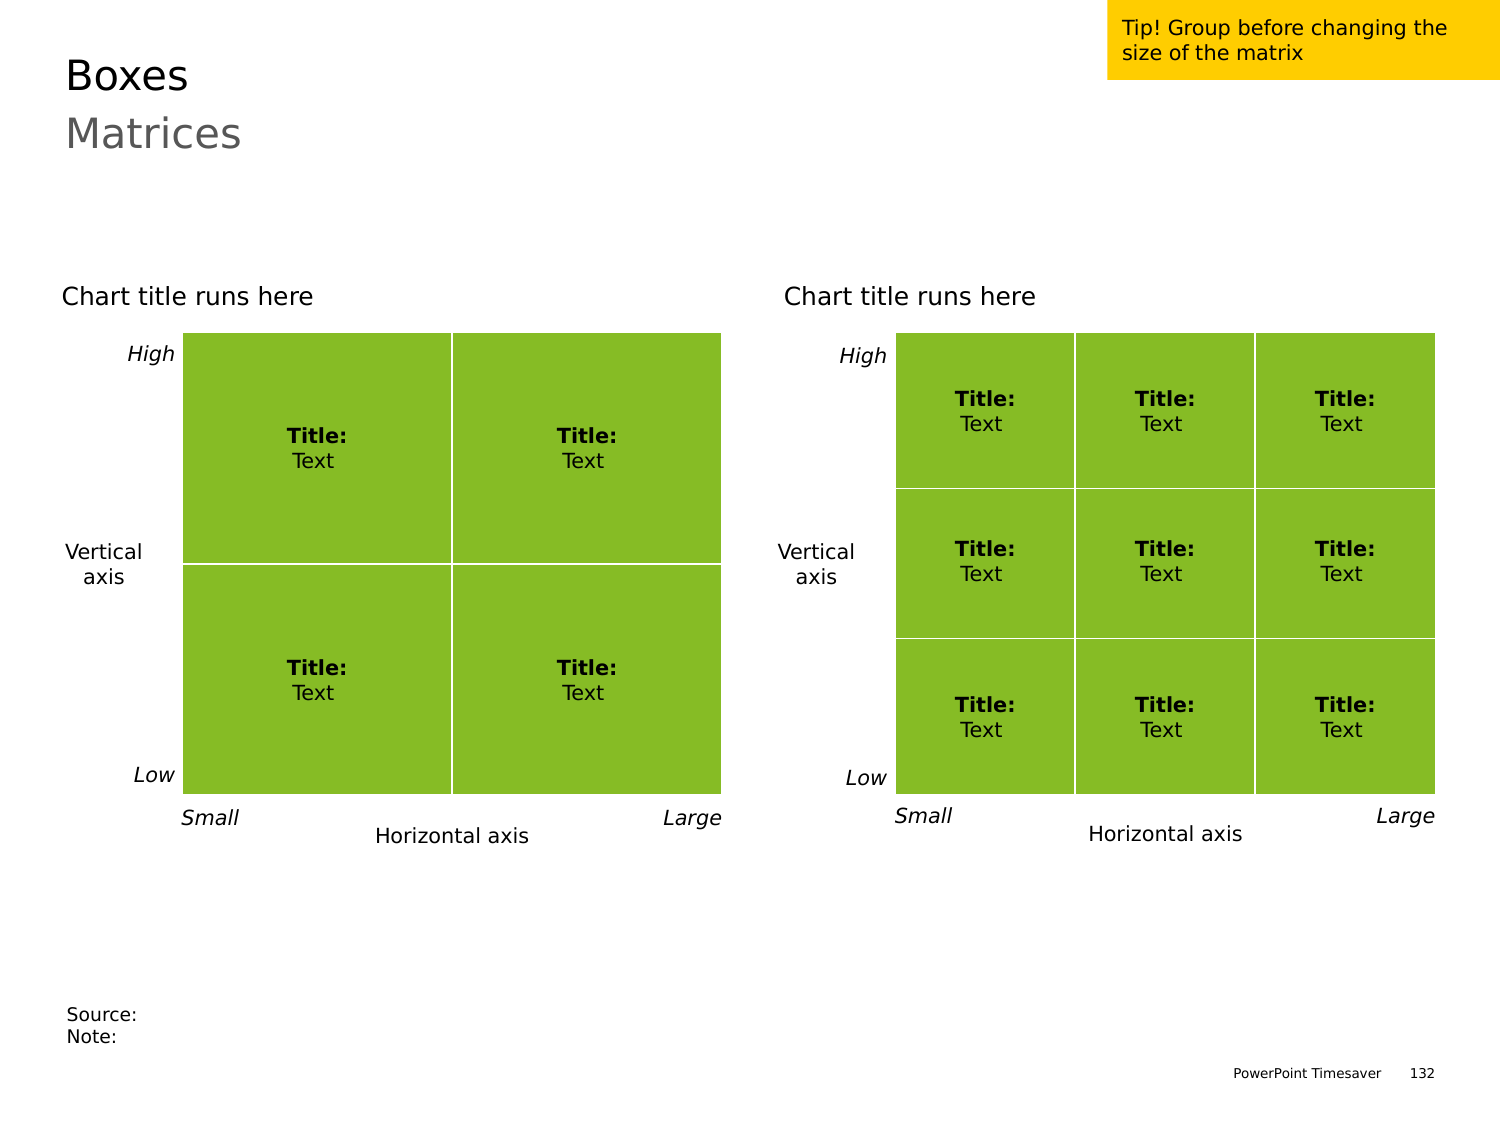

Tip! Group before changing the size of the matrix
# Boxes
Matrices
Chart title runs here
Chart title runs here
Title:
Text
Title:
Text
Title:
Text
Title:
Text
Title:
Text
Title:
Text
Title:
Text
Title:
Text
Title:
Text
Title:
Text
Title:
Text
Title:
Text
Title:
Text
High
High
Vertical axis
Vertical axis
Low
Low
Small
Large
Small
Large
Horizontal axis
Horizontal axis
Source:
Note: